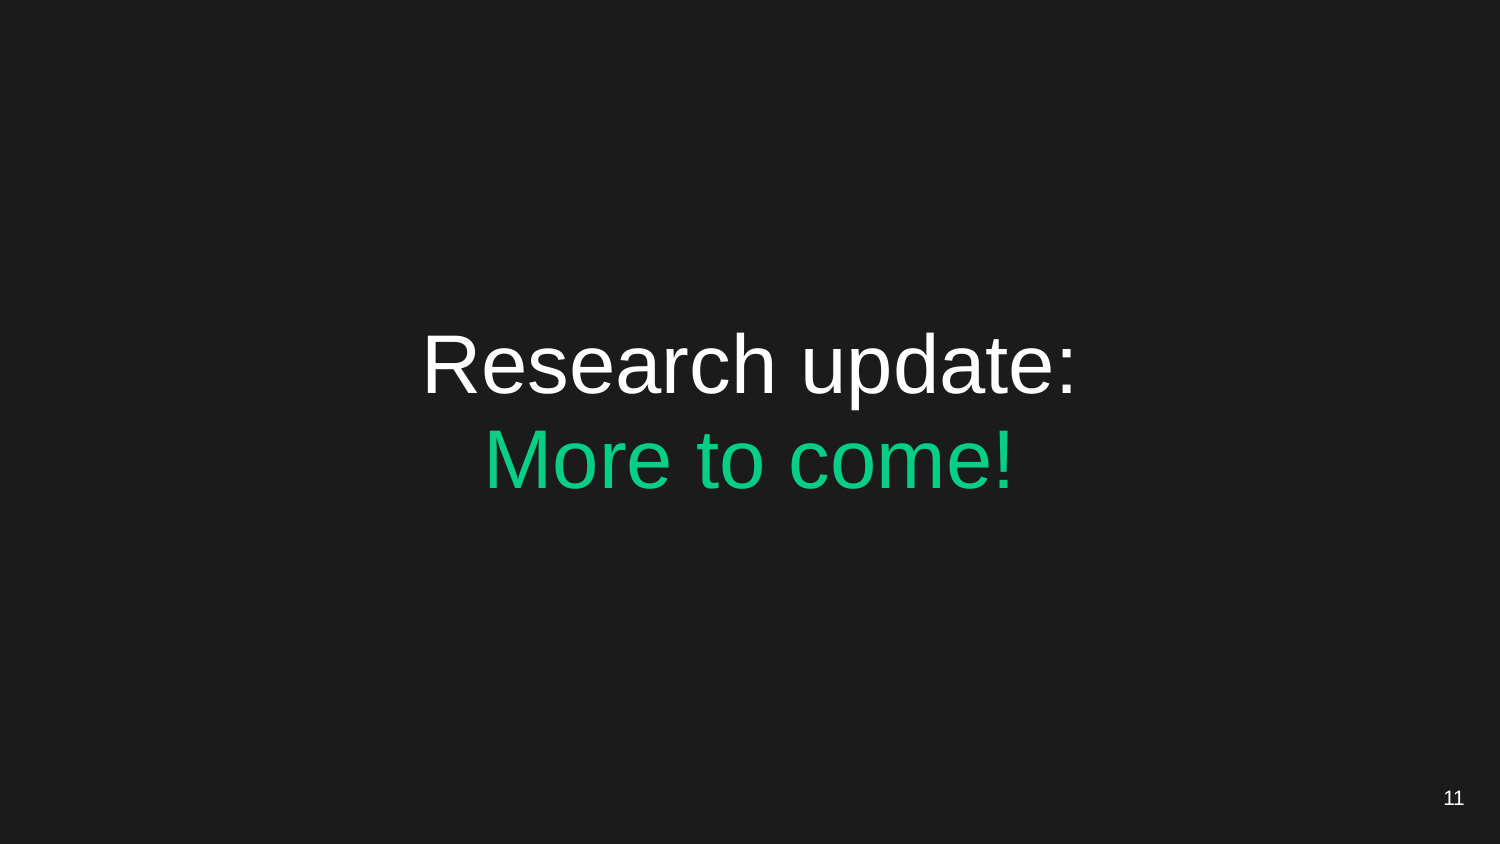

# Research update: More to come!
11